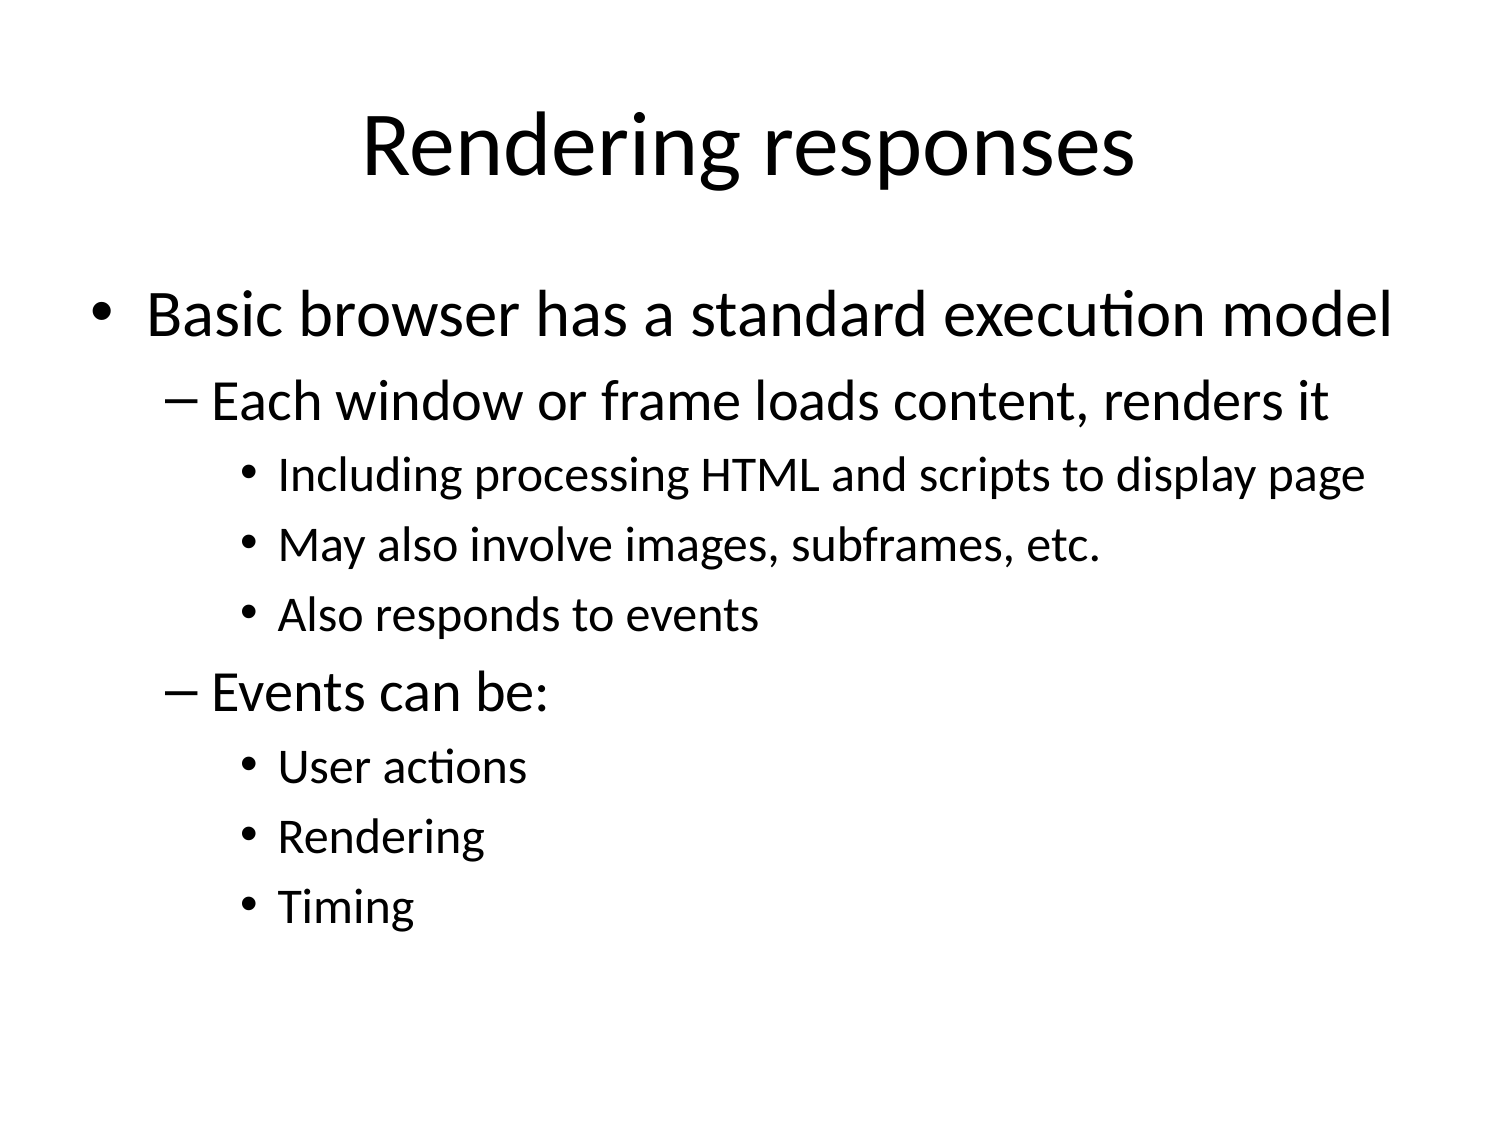

# Rendering responses
Basic browser has a standard execution model
Each window or frame loads content, renders it
Including processing HTML and scripts to display page
May also involve images, subframes, etc.
Also responds to events
Events can be:
User actions
Rendering
Timing